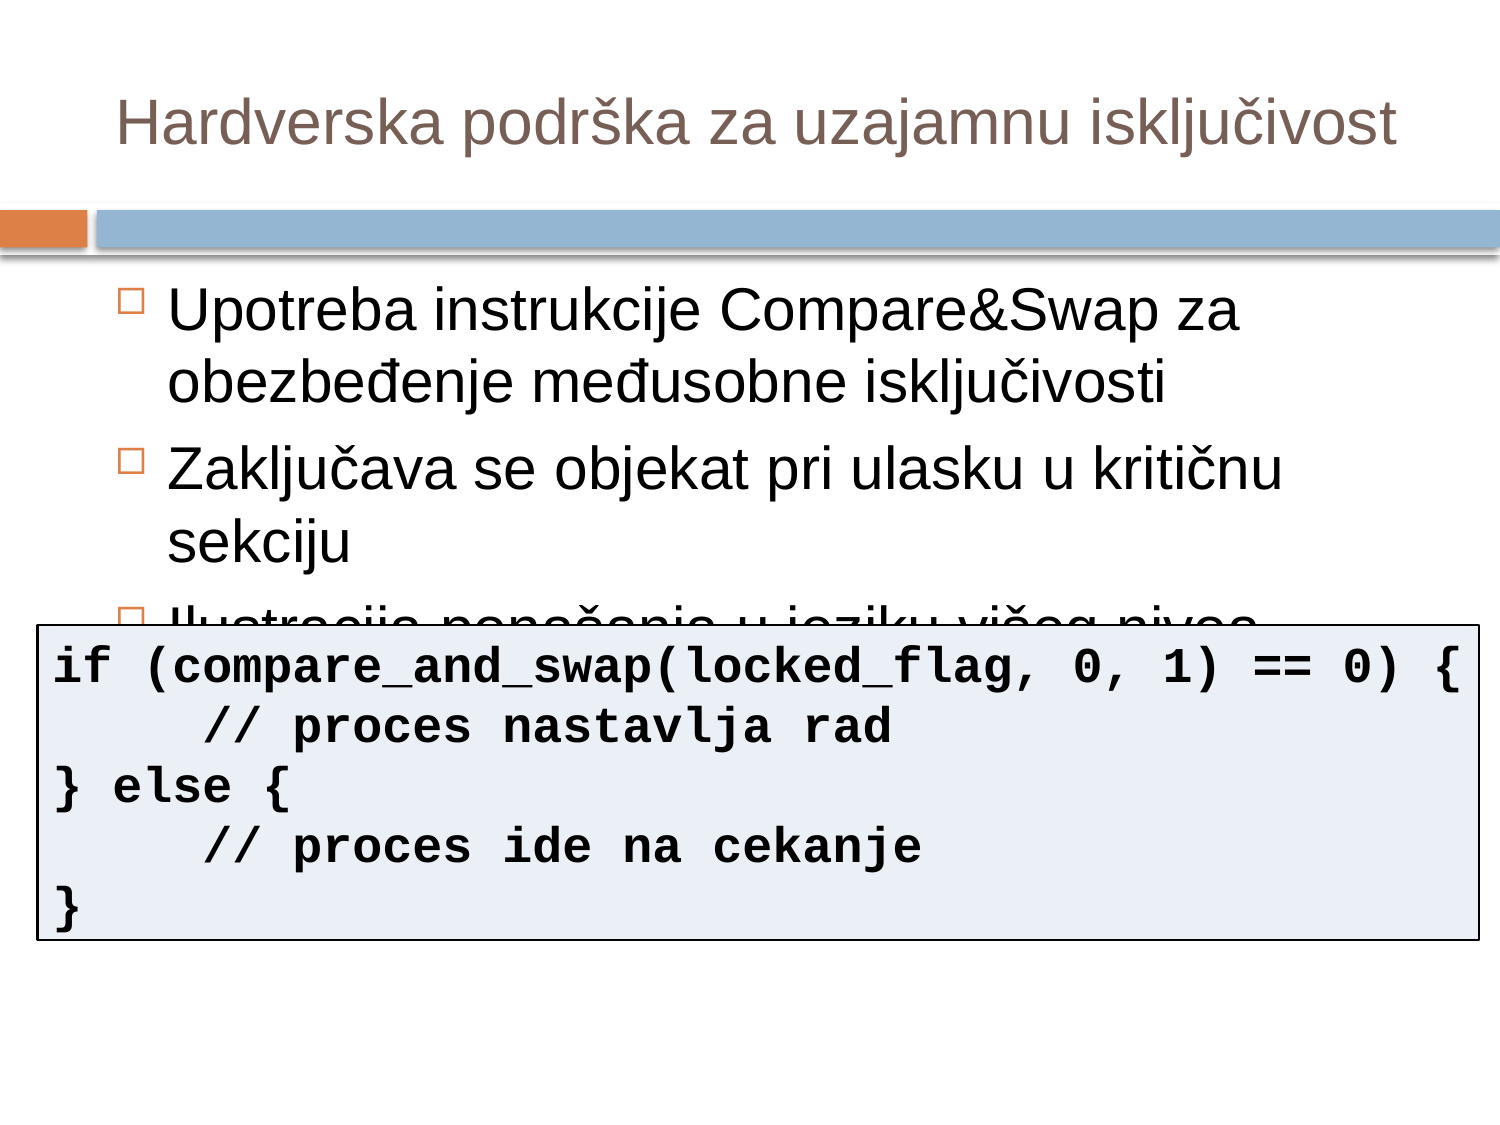

# Hardverska podrška za uzajamnu isključivost
Upotreba instrukcije Compare&Swap za obezbeđenje međusobne isključivosti
Zaključava se objekat pri ulasku u kritičnu sekciju
Ilustracija ponašanja u jeziku višeg nivoa
if (compare_and_swap(locked_flag, 0, 1) == 0) {
	// proces nastavlja rad
} else {
	// proces ide na cekanje
}